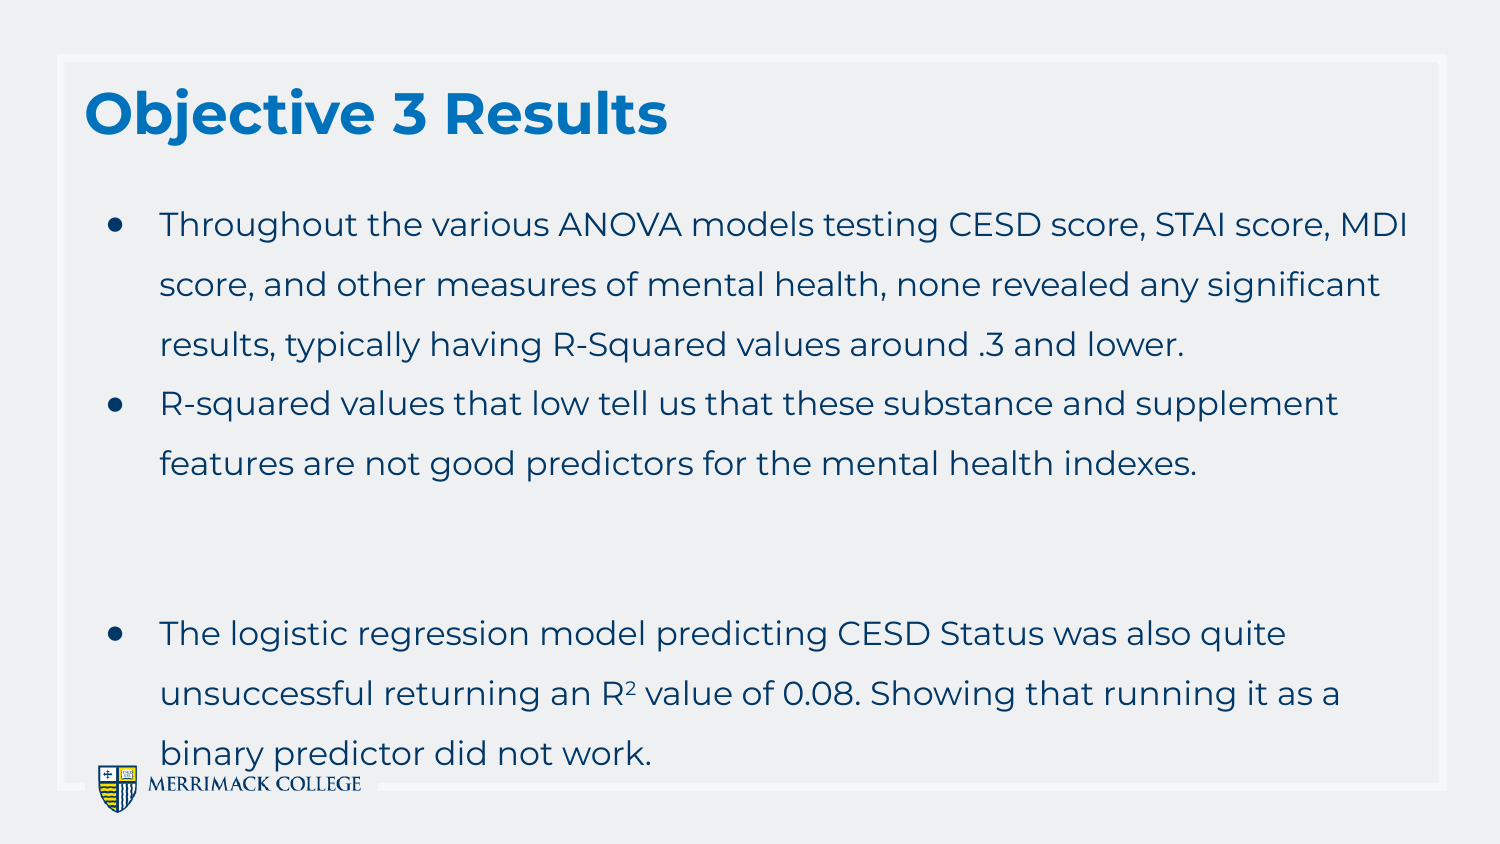

Objective 3 Results
Throughout the various ANOVA models testing CESD score, STAI score, MDI score, and other measures of mental health, none revealed any significant results, typically having R-Squared values around .3 and lower.
R-squared values that low tell us that these substance and supplement features are not good predictors for the mental health indexes.

The logistic regression model predicting CESD Status was also quite unsuccessful returning an R2 value of 0.08. Showing that running it as a binary predictor did not work.